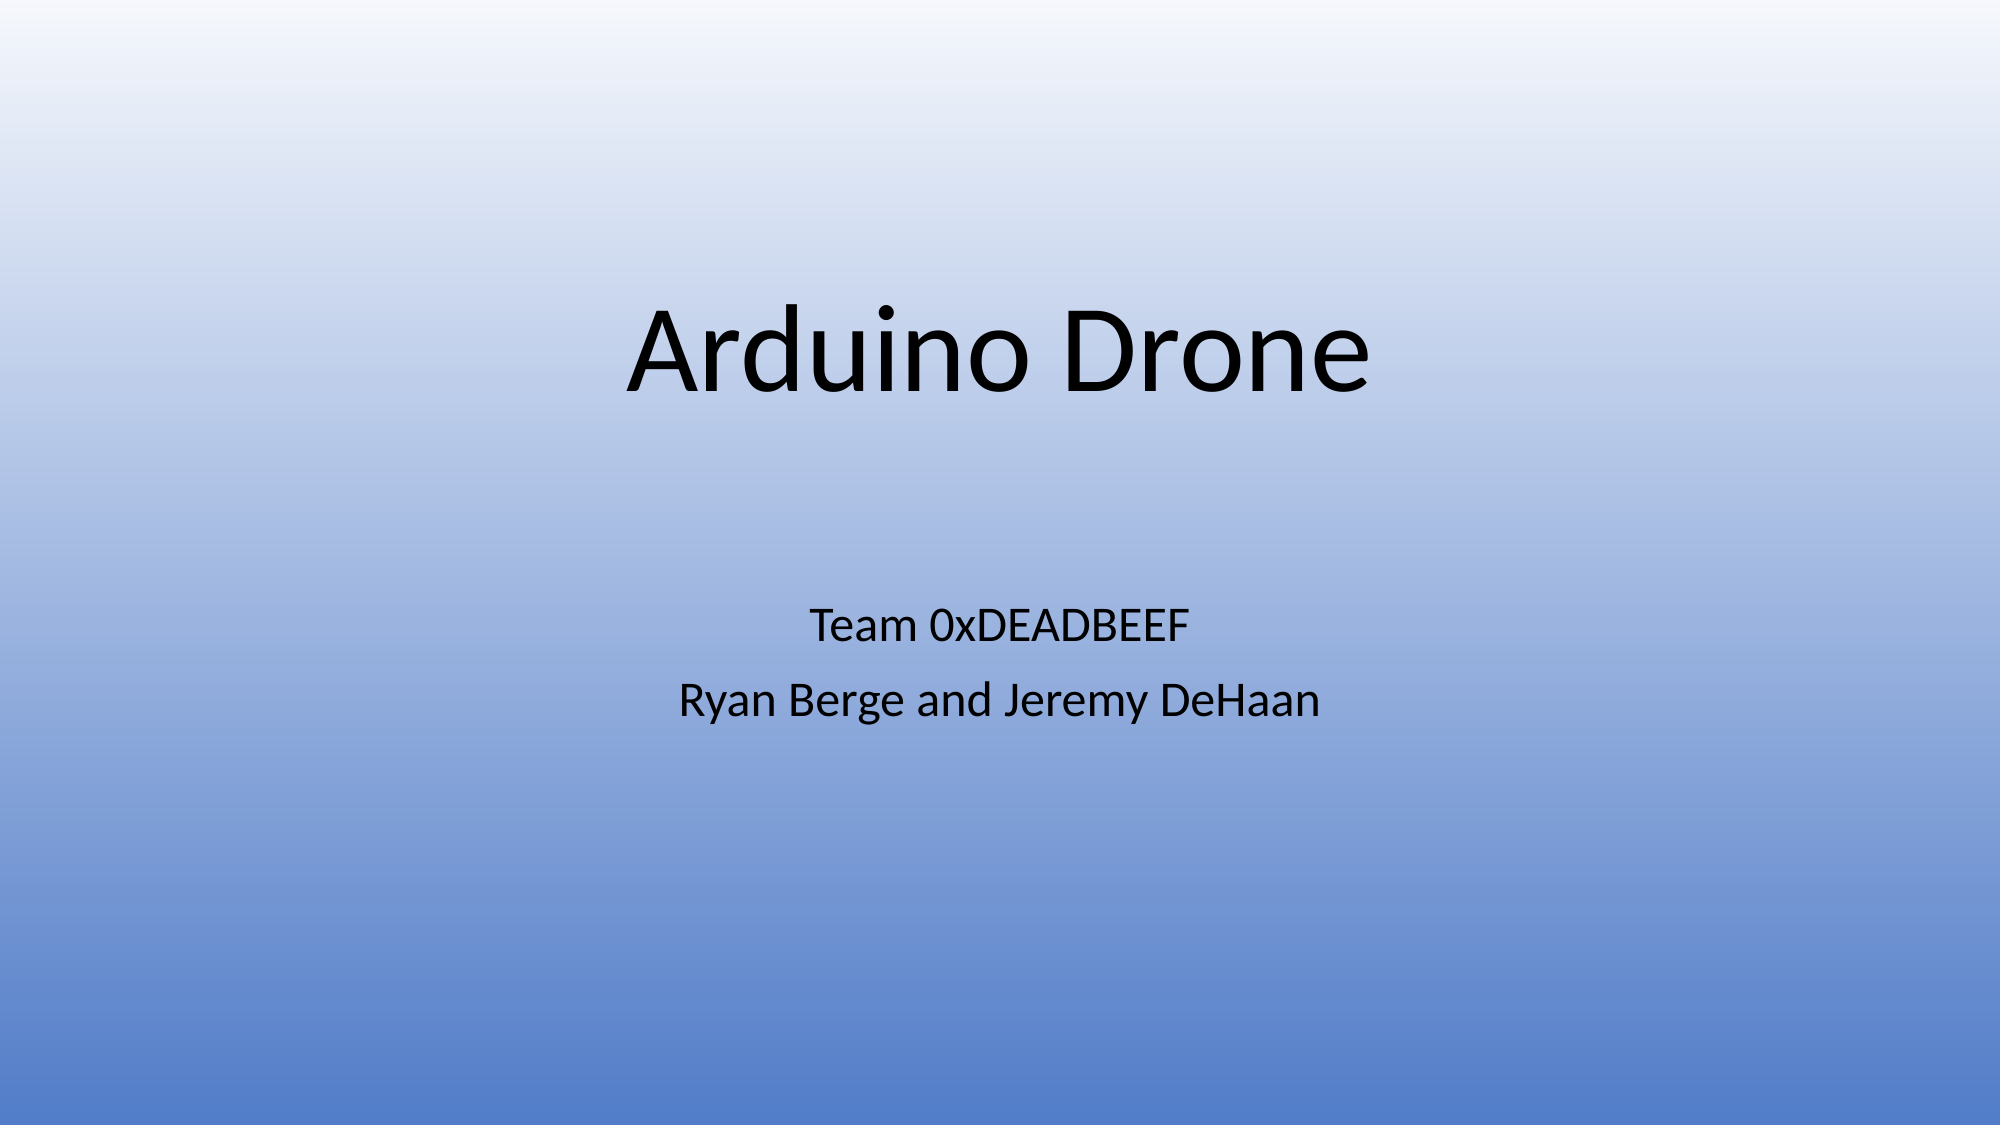

# Arduino Drone
Team 0xDEADBEEF
Ryan Berge and Jeremy DeHaan